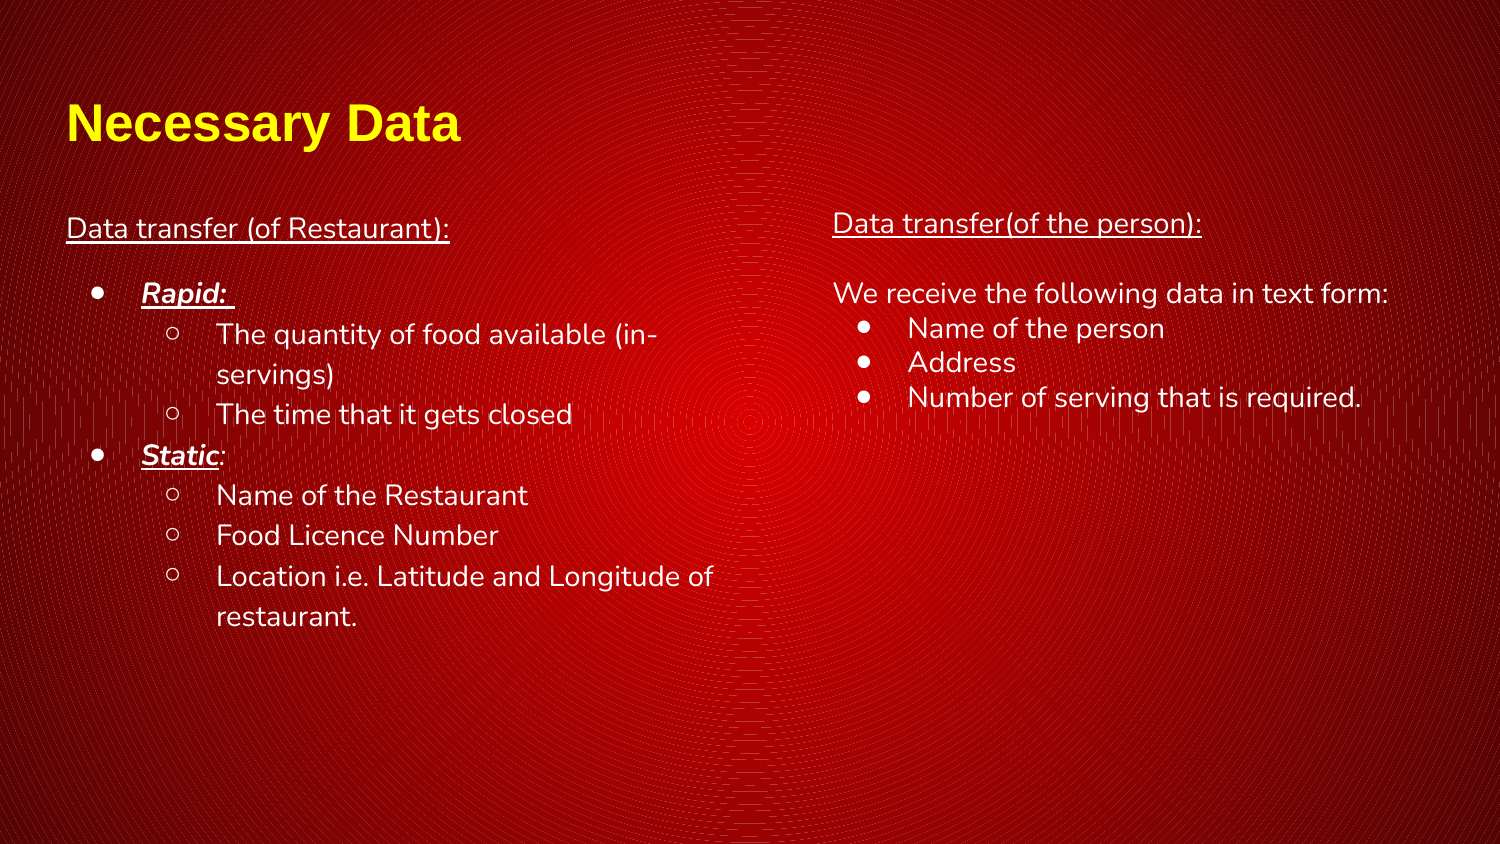

# Necessary Data
Data transfer (of Restaurant):
Rapid:
The quantity of food available (in-servings)
The time that it gets closed
Static:
Name of the Restaurant
Food Licence Number
Location i.e. Latitude and Longitude of restaurant.
Data transfer(of the person):

We receive the following data in text form:
Name of the person
Address
Number of serving that is required.